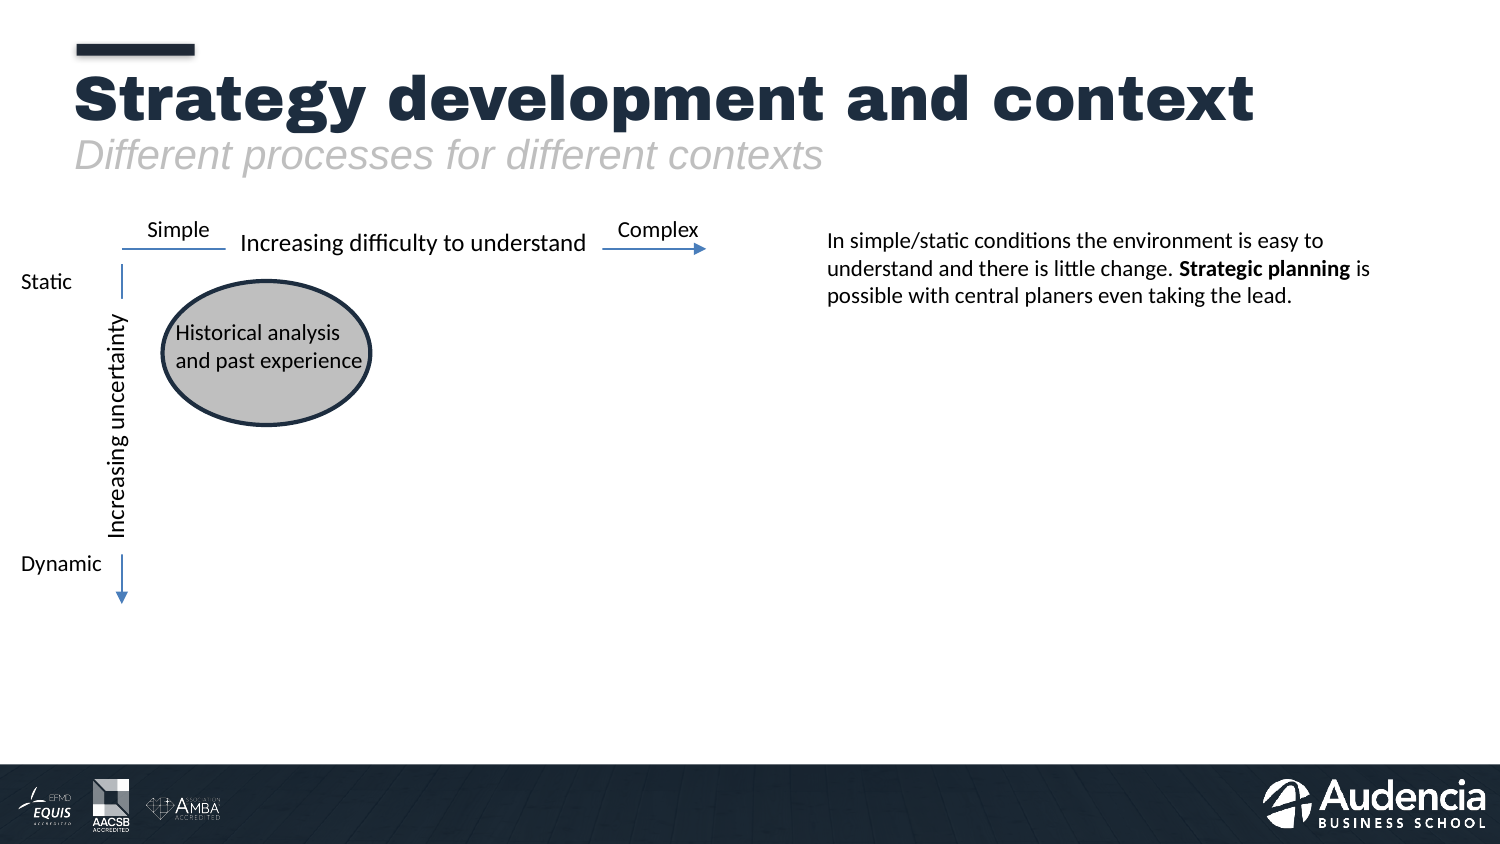

# Strategy development and context
Different processes for different contexts
Simple
Complex
Increasing difficulty to understand
In simple/static conditions the environment is easy to understand and there is little change. Strategic planning is possible with central planers even taking the lead.
Static
Increasing uncertainty
Dynamic

Historical analysis and past experience